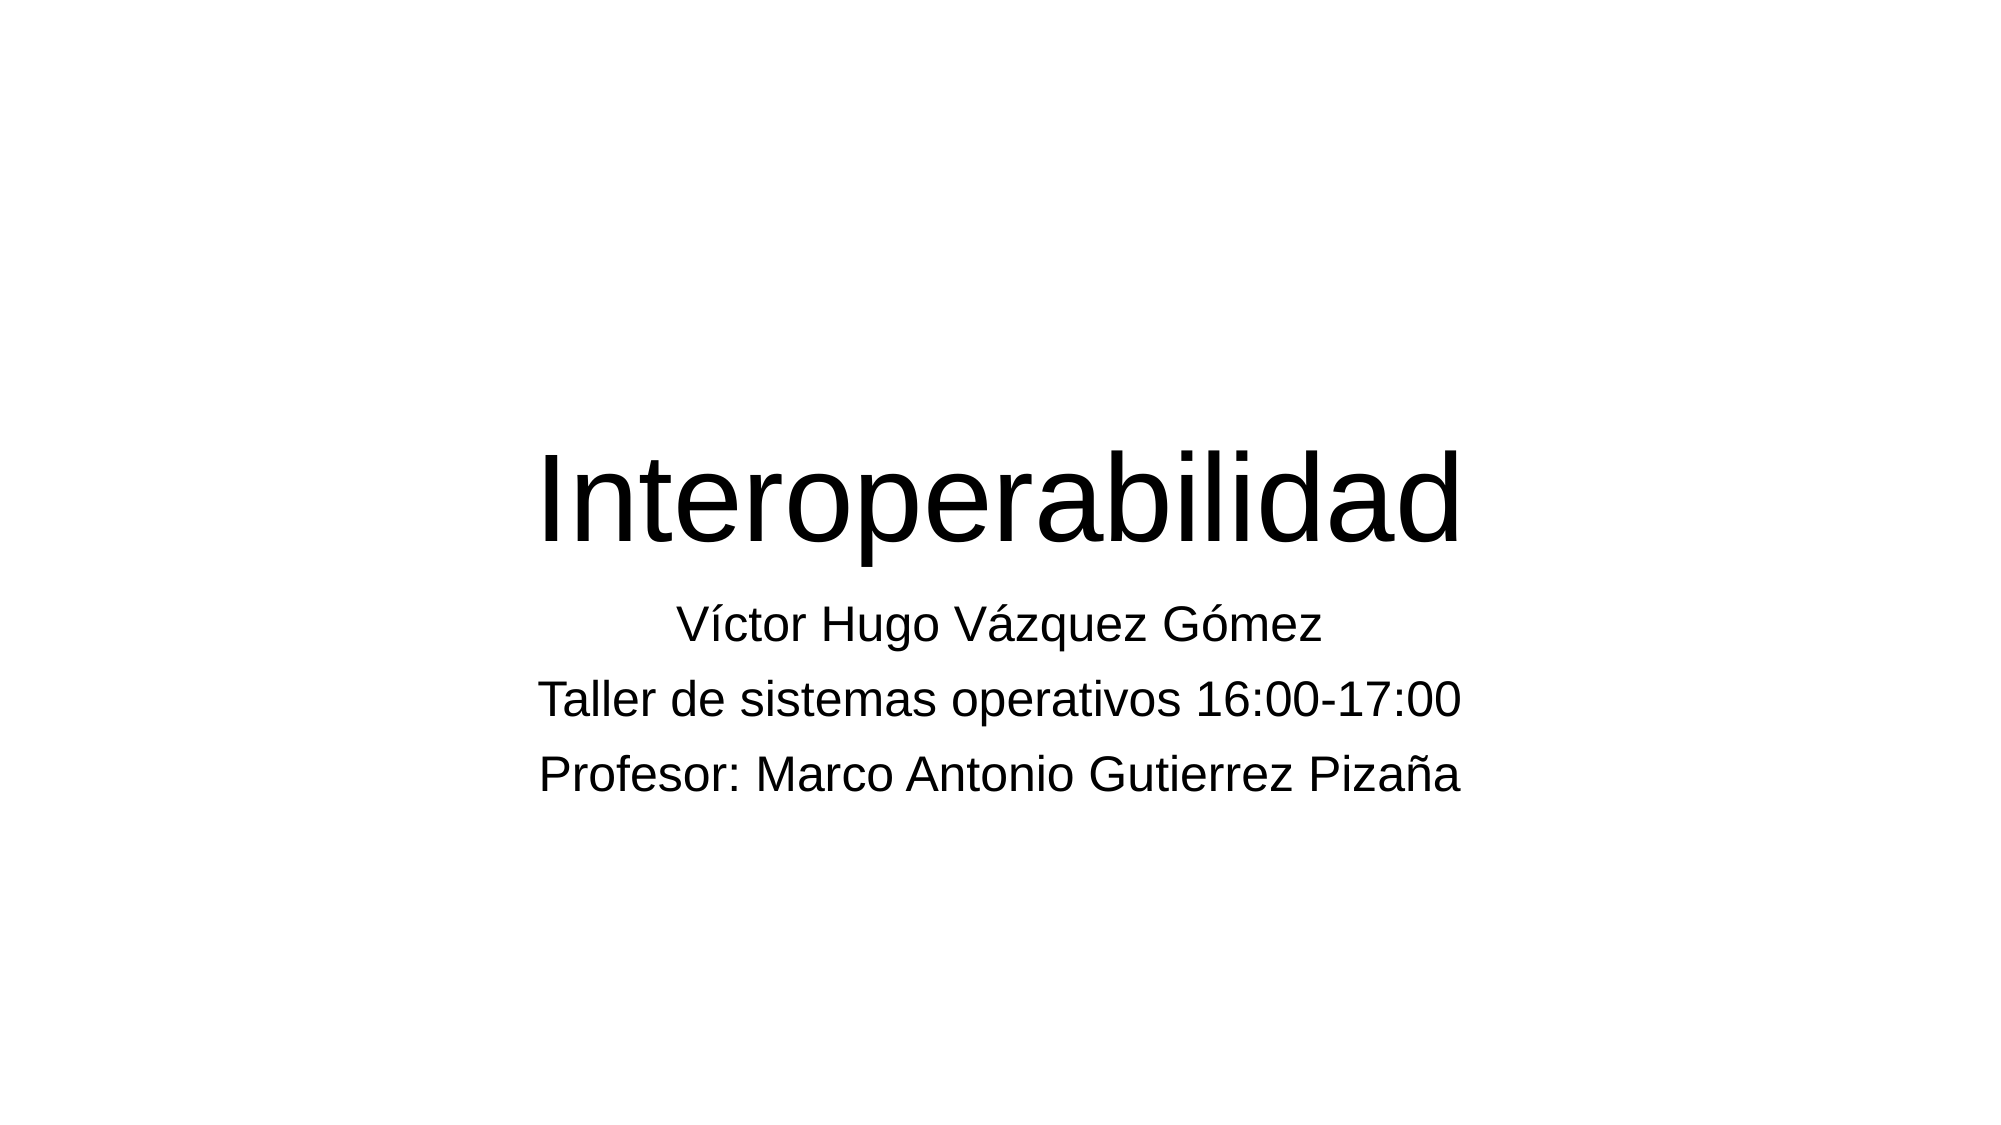

# Interoperabilidad
Víctor Hugo Vázquez Gómez
Taller de sistemas operativos 16:00-17:00
Profesor: Marco Antonio Gutierrez Pizaña